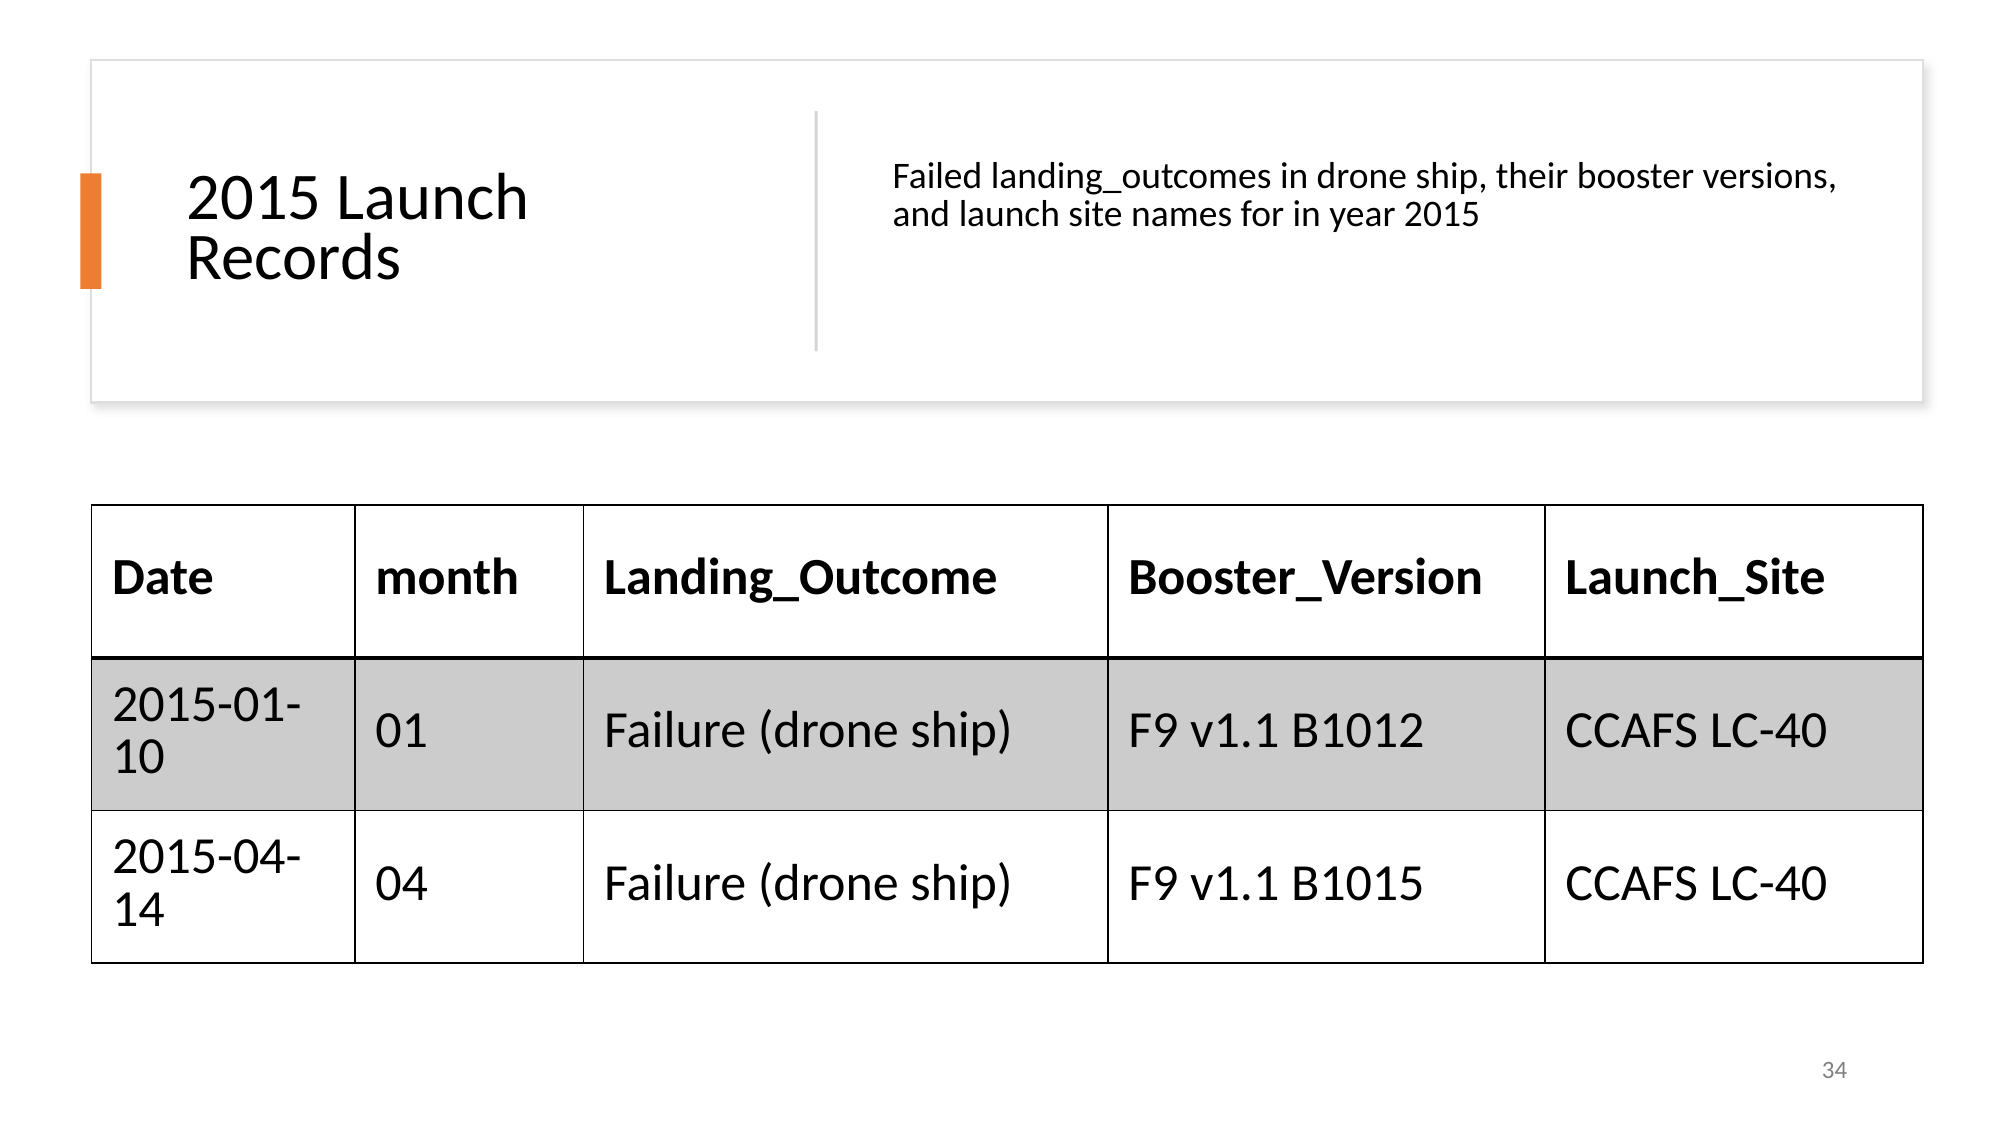

2015 Launch Records
Failed landing_outcomes in drone ship, their booster versions, and launch site names for in year 2015

| Date | month | Landing\_Outcome | Booster\_Version | Launch\_Site |
| --- | --- | --- | --- | --- |
| 2015-01-10 | 01 | Failure (drone ship) | F9 v1.1 B1012 | CCAFS LC-40 |
| 2015-04-14 | 04 | Failure (drone ship) | F9 v1.1 B1015 | CCAFS LC-40 |
34